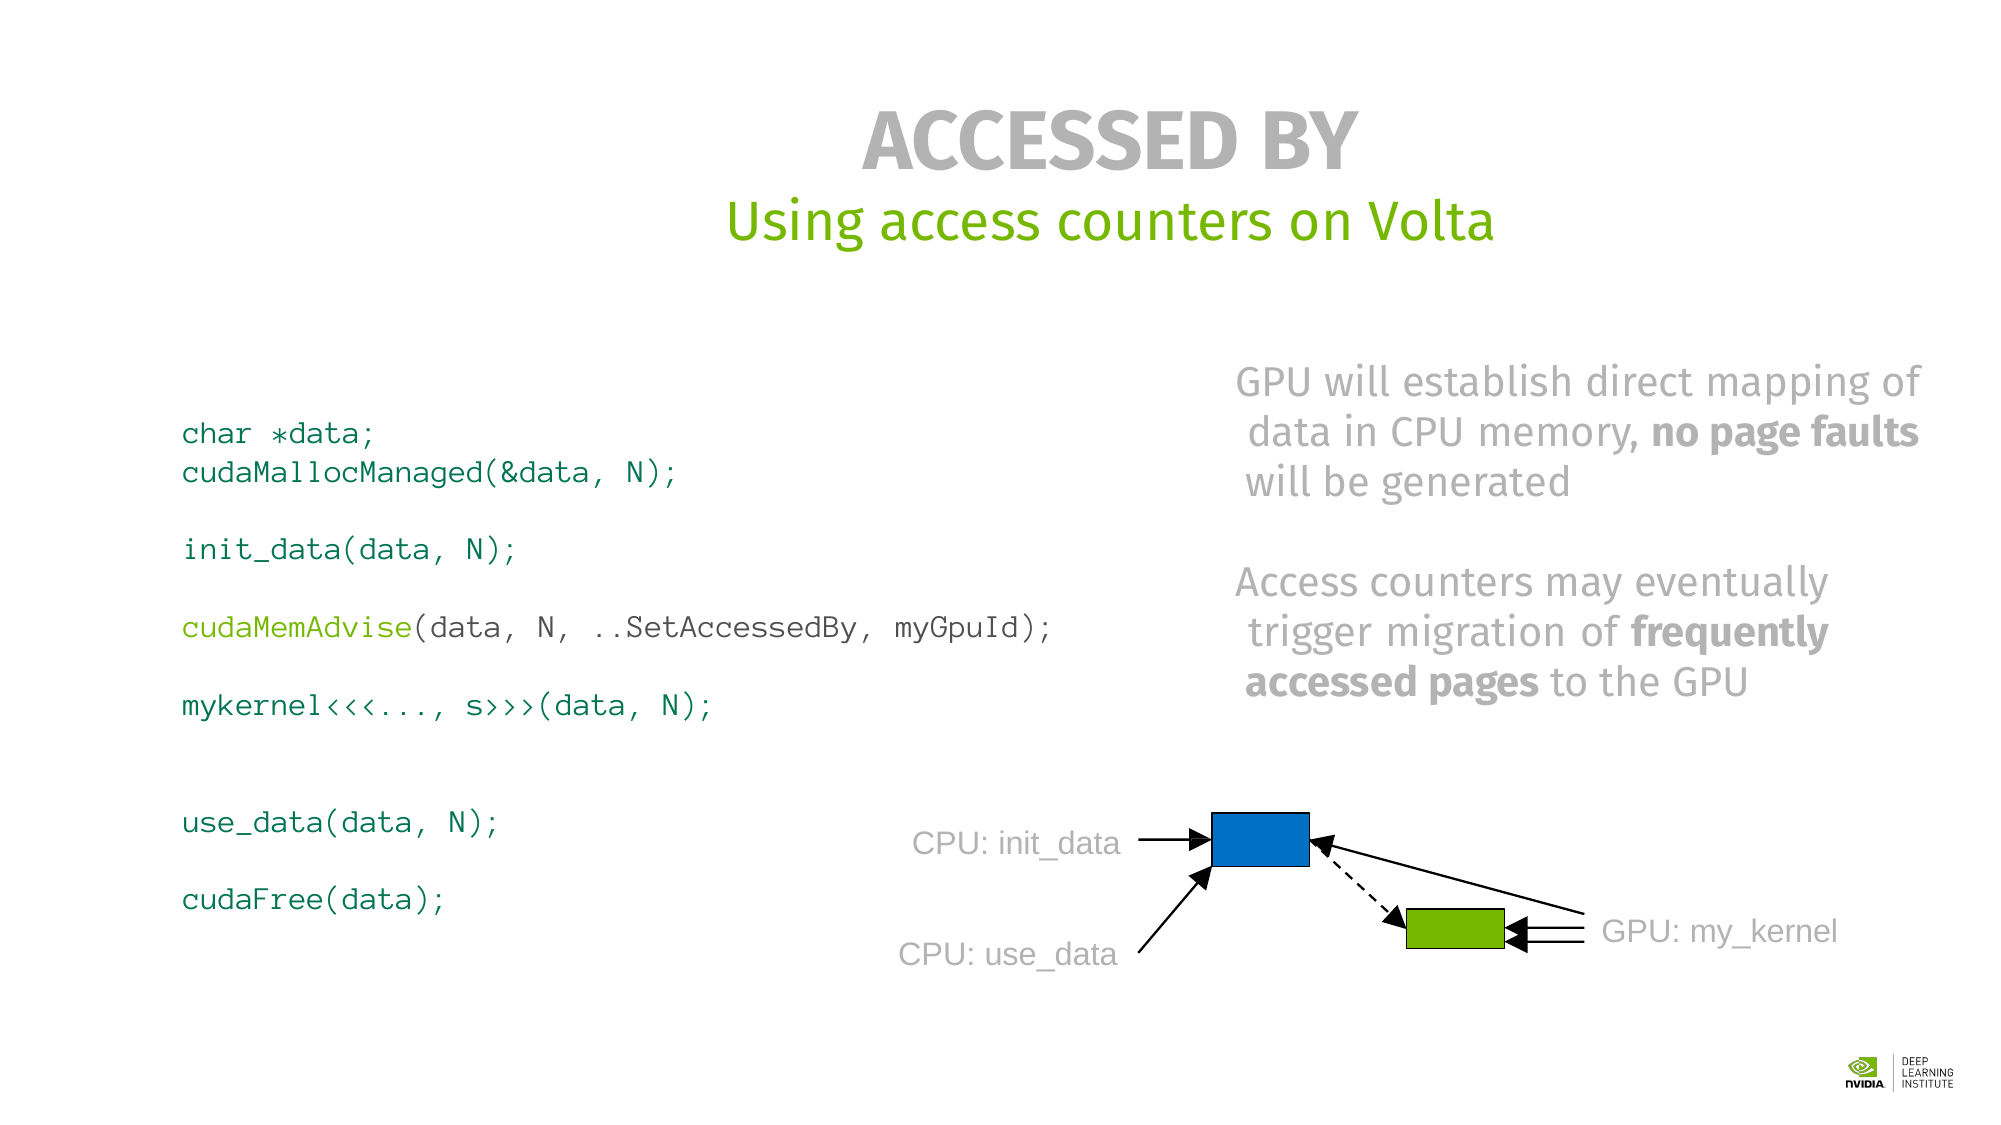

258
# ACCESSED BY
Using access counters on Volta
GPU will establish direct mapping of  data in CPU memory, no page faults  will be generated
char *data;  cudaMallocManaged(&data, N);
init_data(data, N);
Access counters may eventually  trigger migration of frequently  accessed pages to the GPU
cudaMemAdvise(data, N, ..SetAccessedBy, myGpuId);
mykernel<<<..., s>>>(data, N);
use_data(data, N);

CPU: init_data
cudaFree(data);
GPU: my_kernel
CPU: use_data